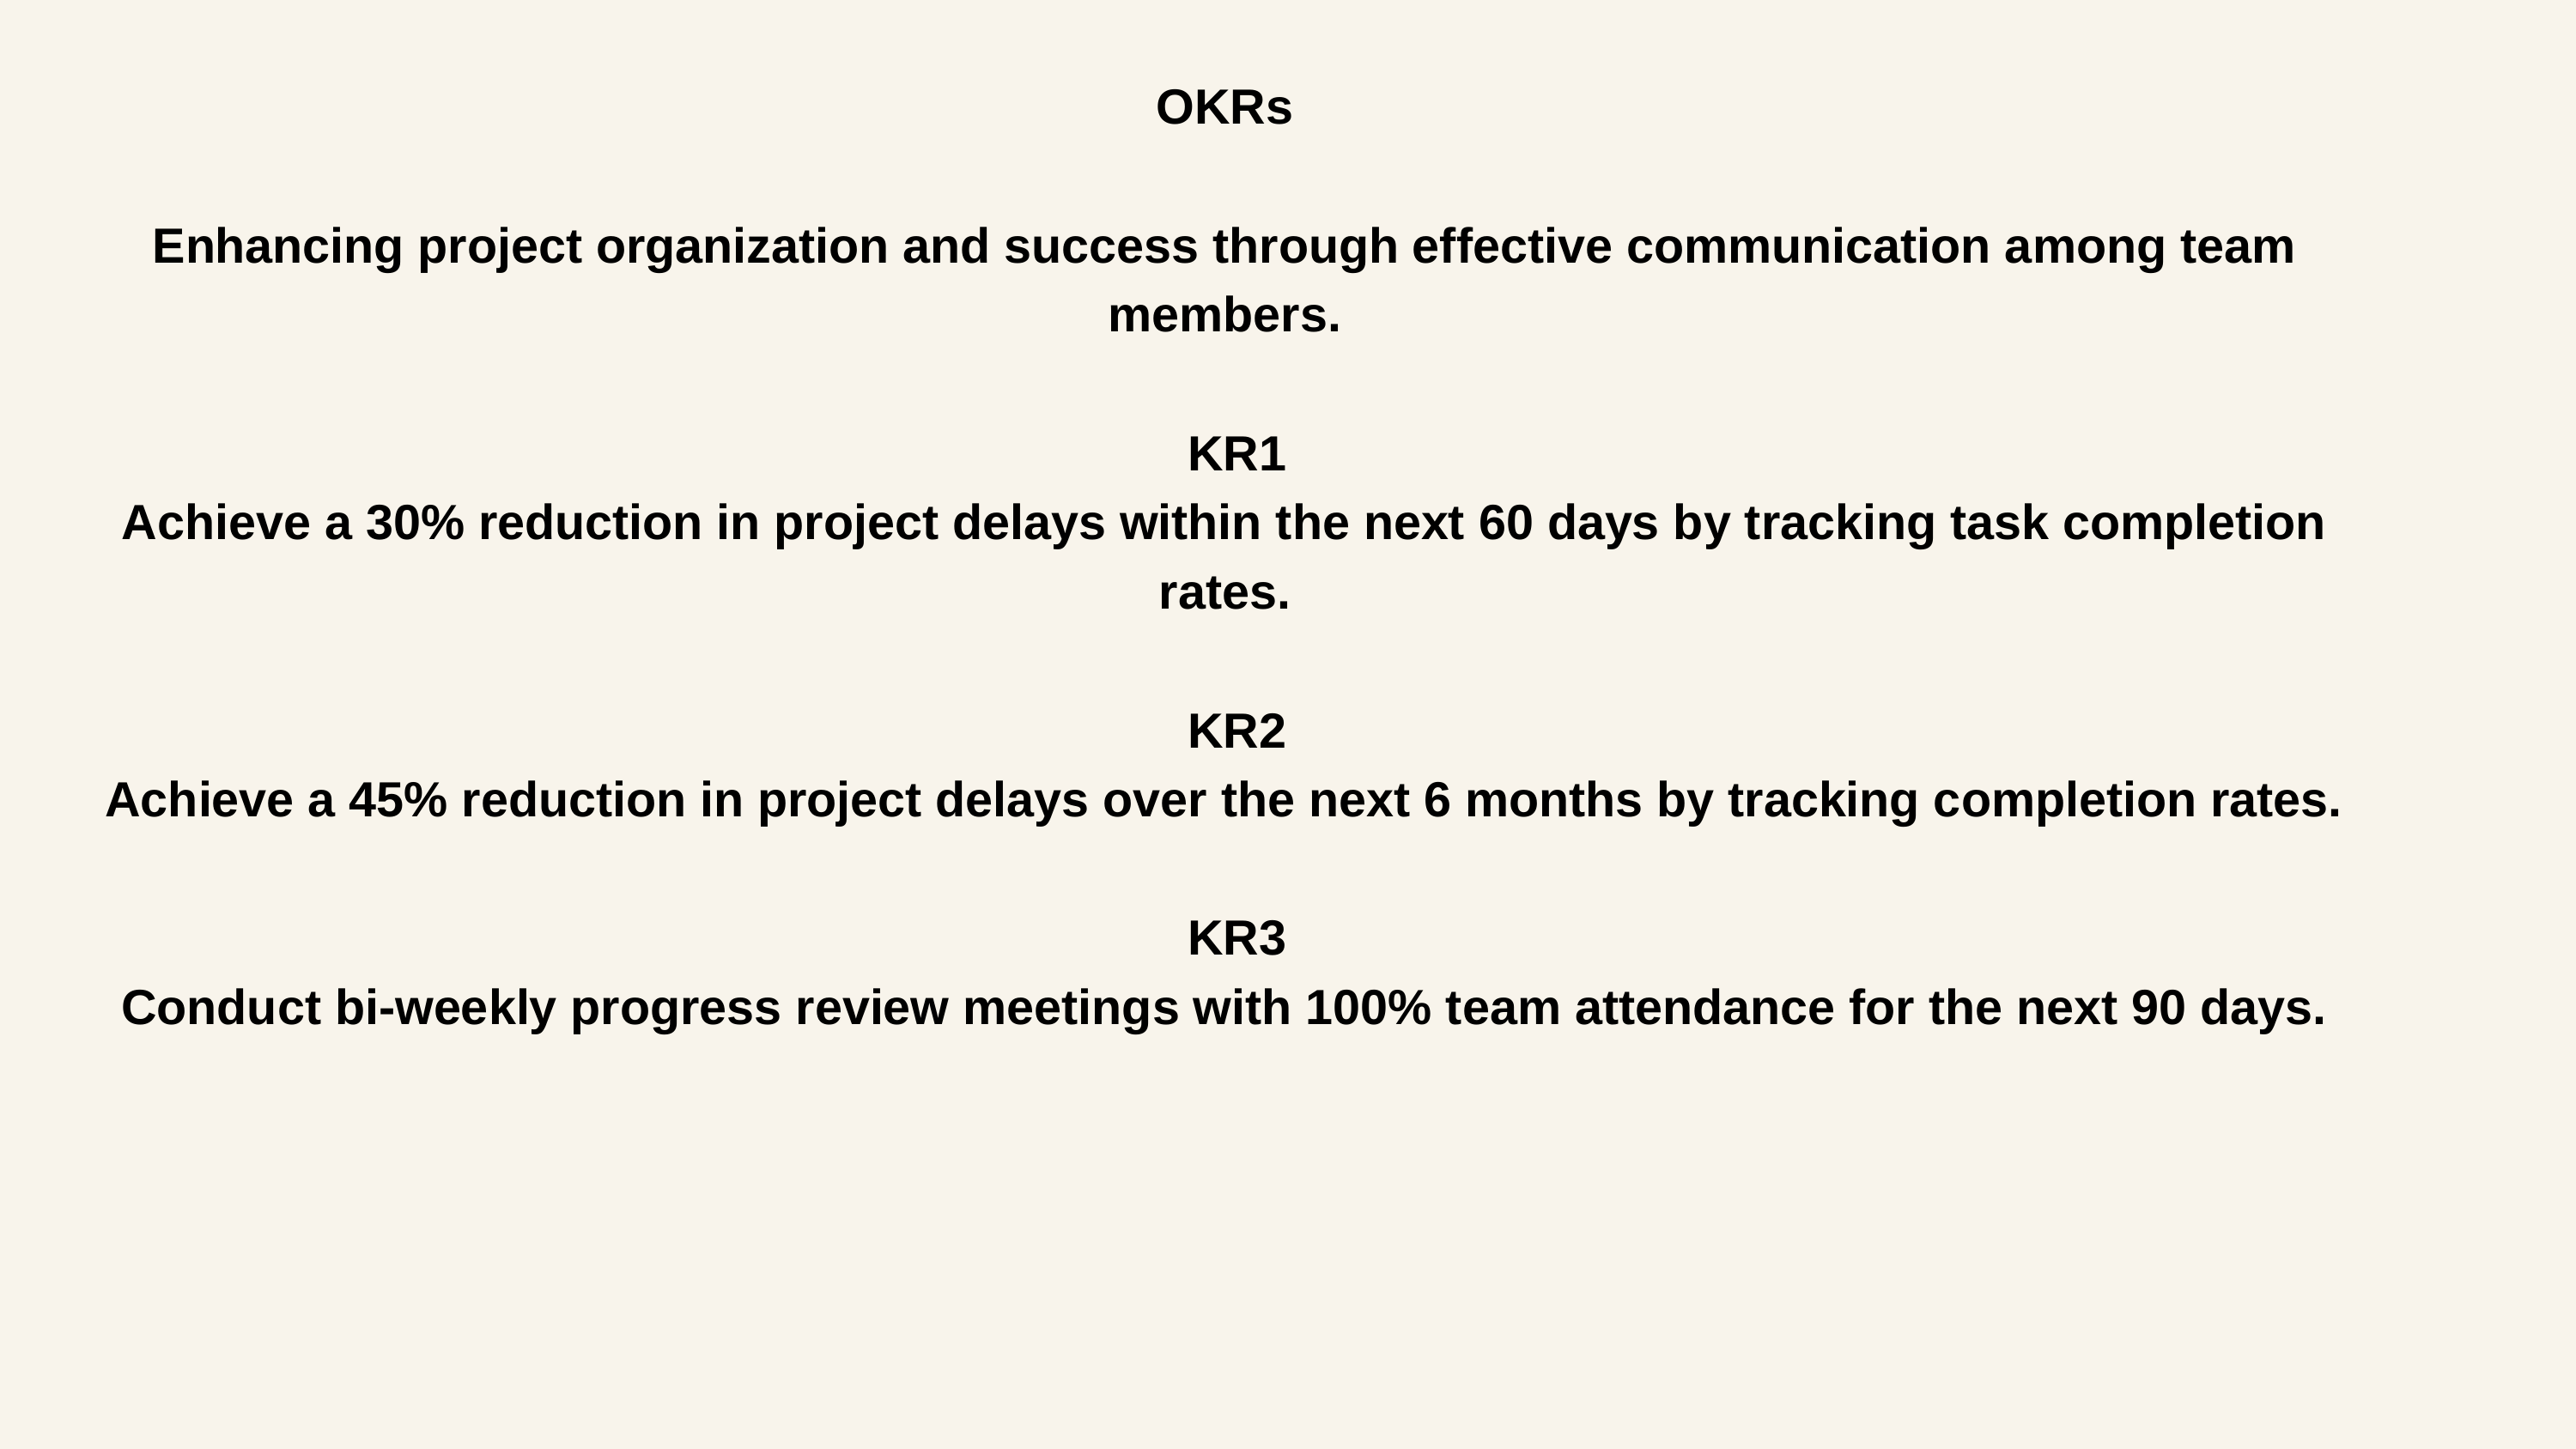

OKRs

Enhancing project organization and success through effective communication among team members.

 KR1
Achieve a 30% reduction in project delays within the next 60 days by tracking task completion rates.

 KR2
Achieve a 45% reduction in project delays over the next 6 months by tracking completion rates.

 KR3
Conduct bi-weekly progress review meetings with 100% team attendance for the next 90 days.